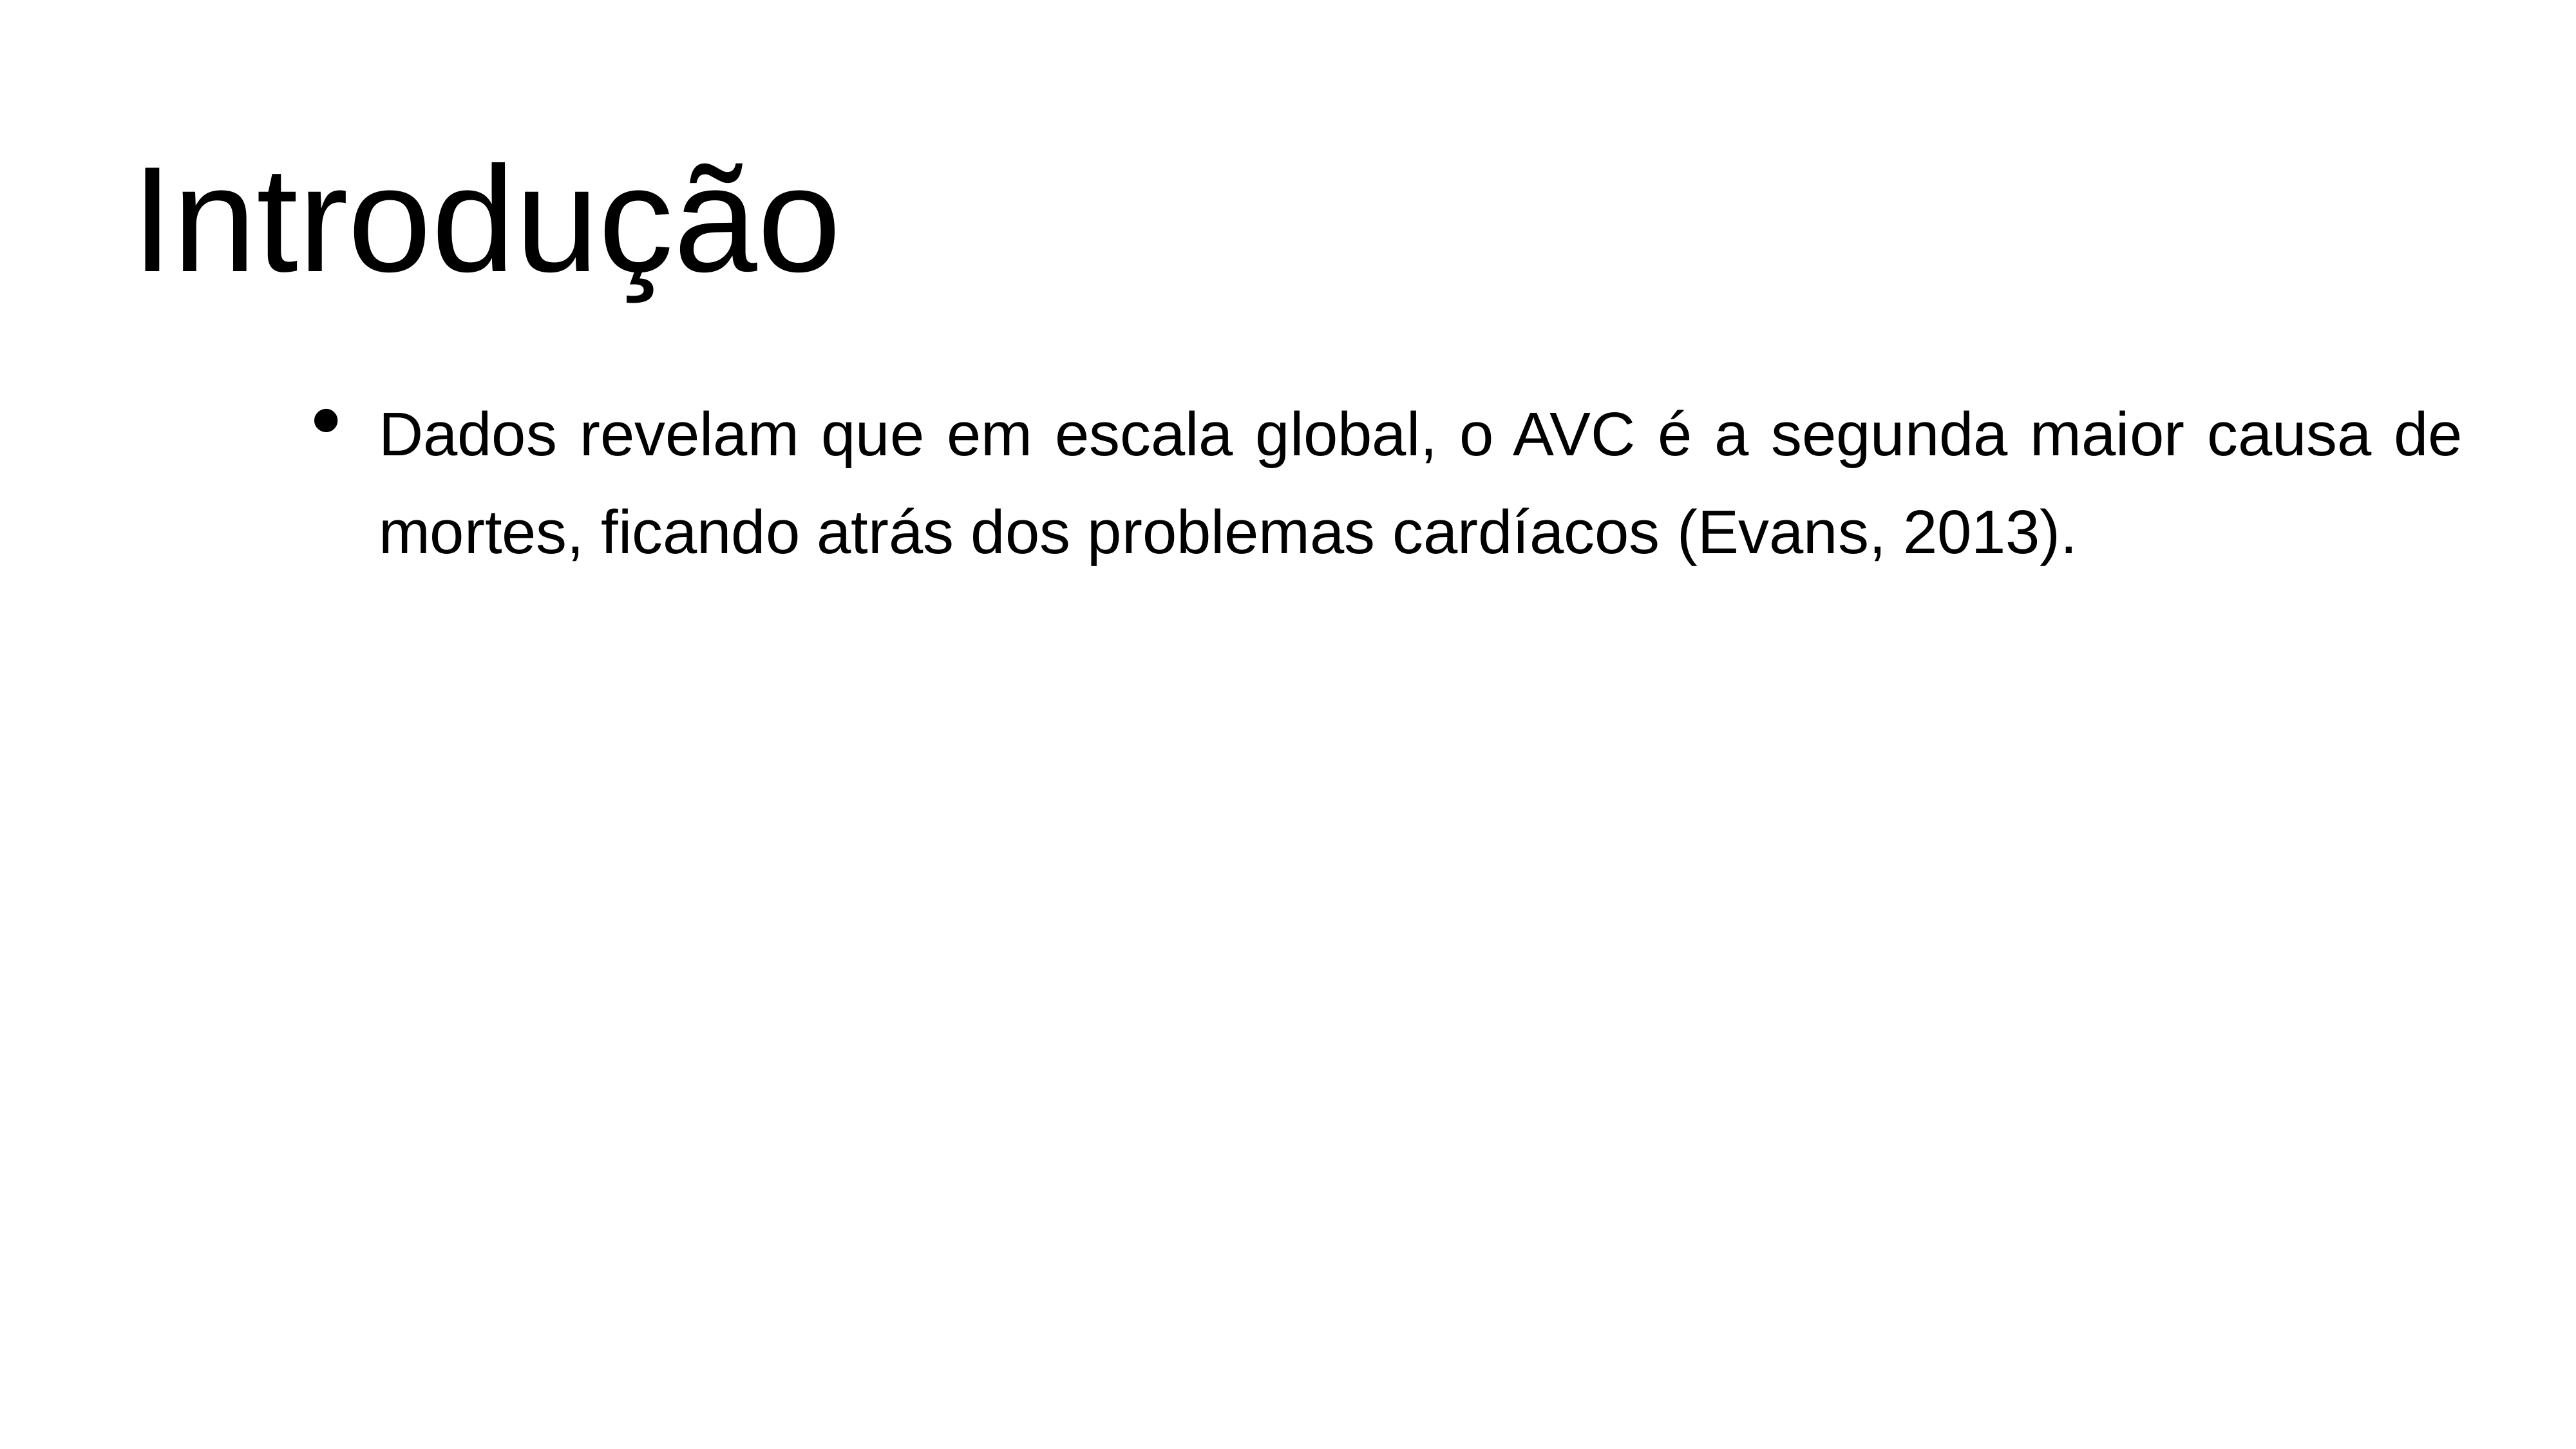

Introdução
Dados revelam que em escala global, o AVC é a segunda maior causa de mortes, ficando atrás dos problemas cardíacos (Evans, 2013).
4